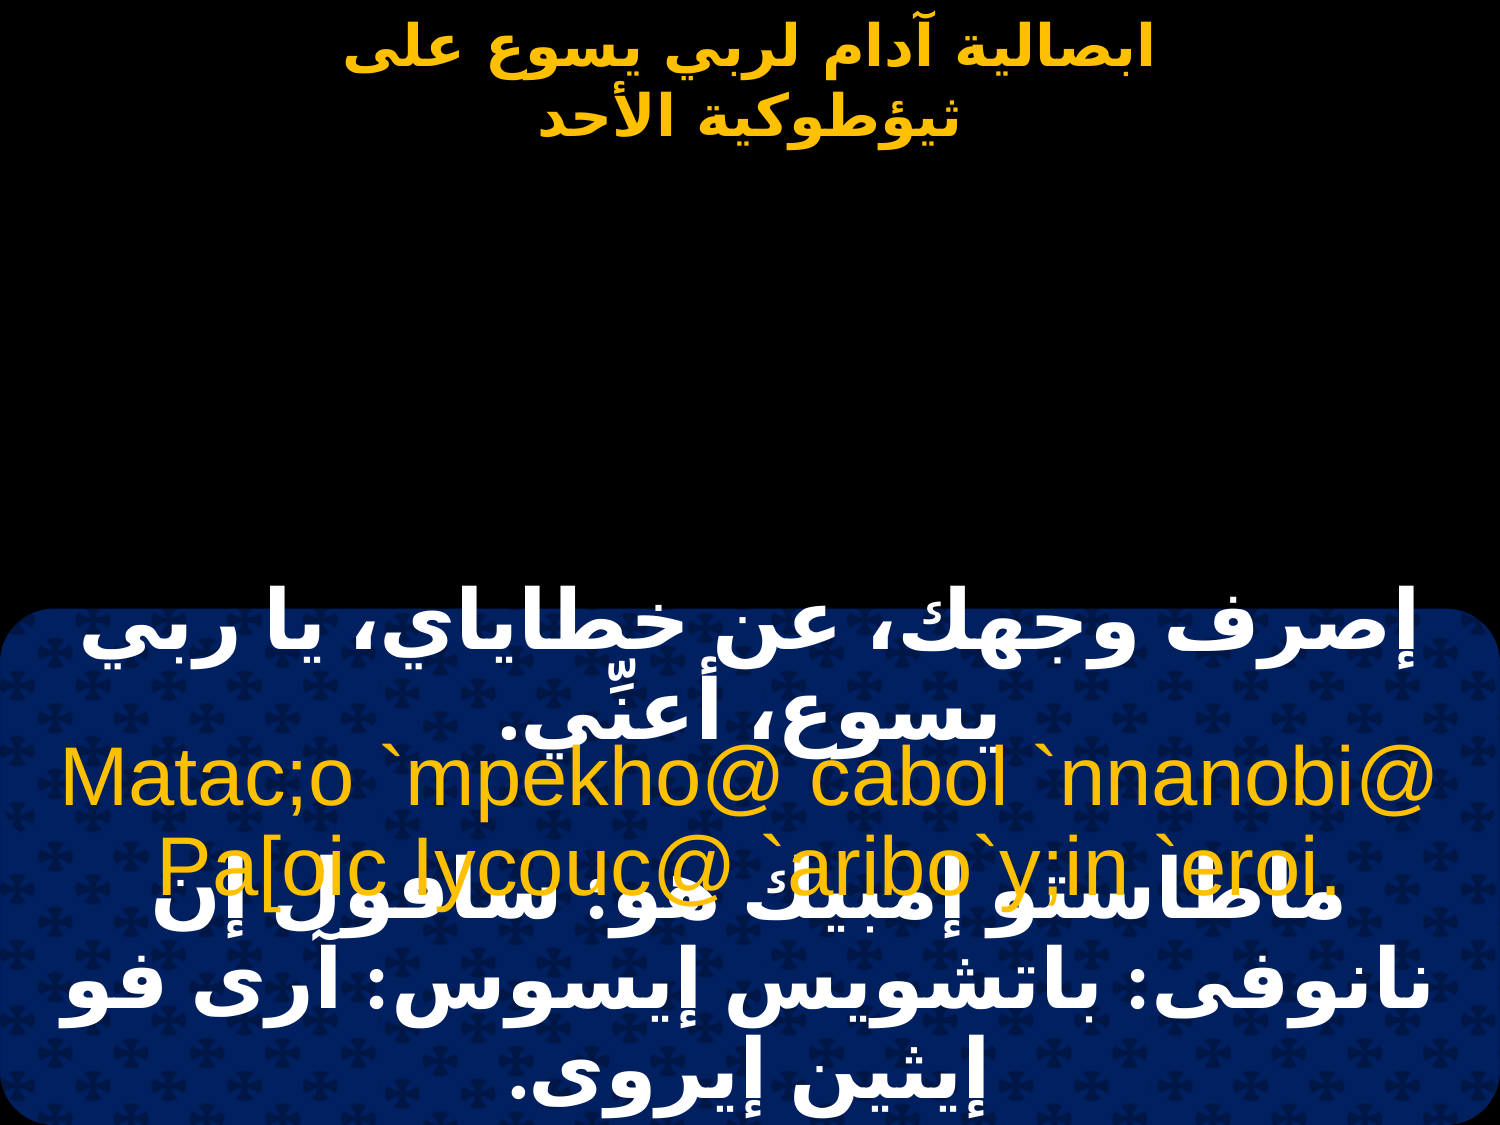

#
إصرف وجهك، عن خطاياي، يا ربي يسوع، أعنِّي.
Matac;o `mpekho@ cabol `nnanobi@ Pa[oic Iycouc@ `aribo`y;in `eroi.
ماطاستو إمبيك هو: سافول إن نانوفى: باتشويس إيسوس: آرى فو إيثين إيروى.